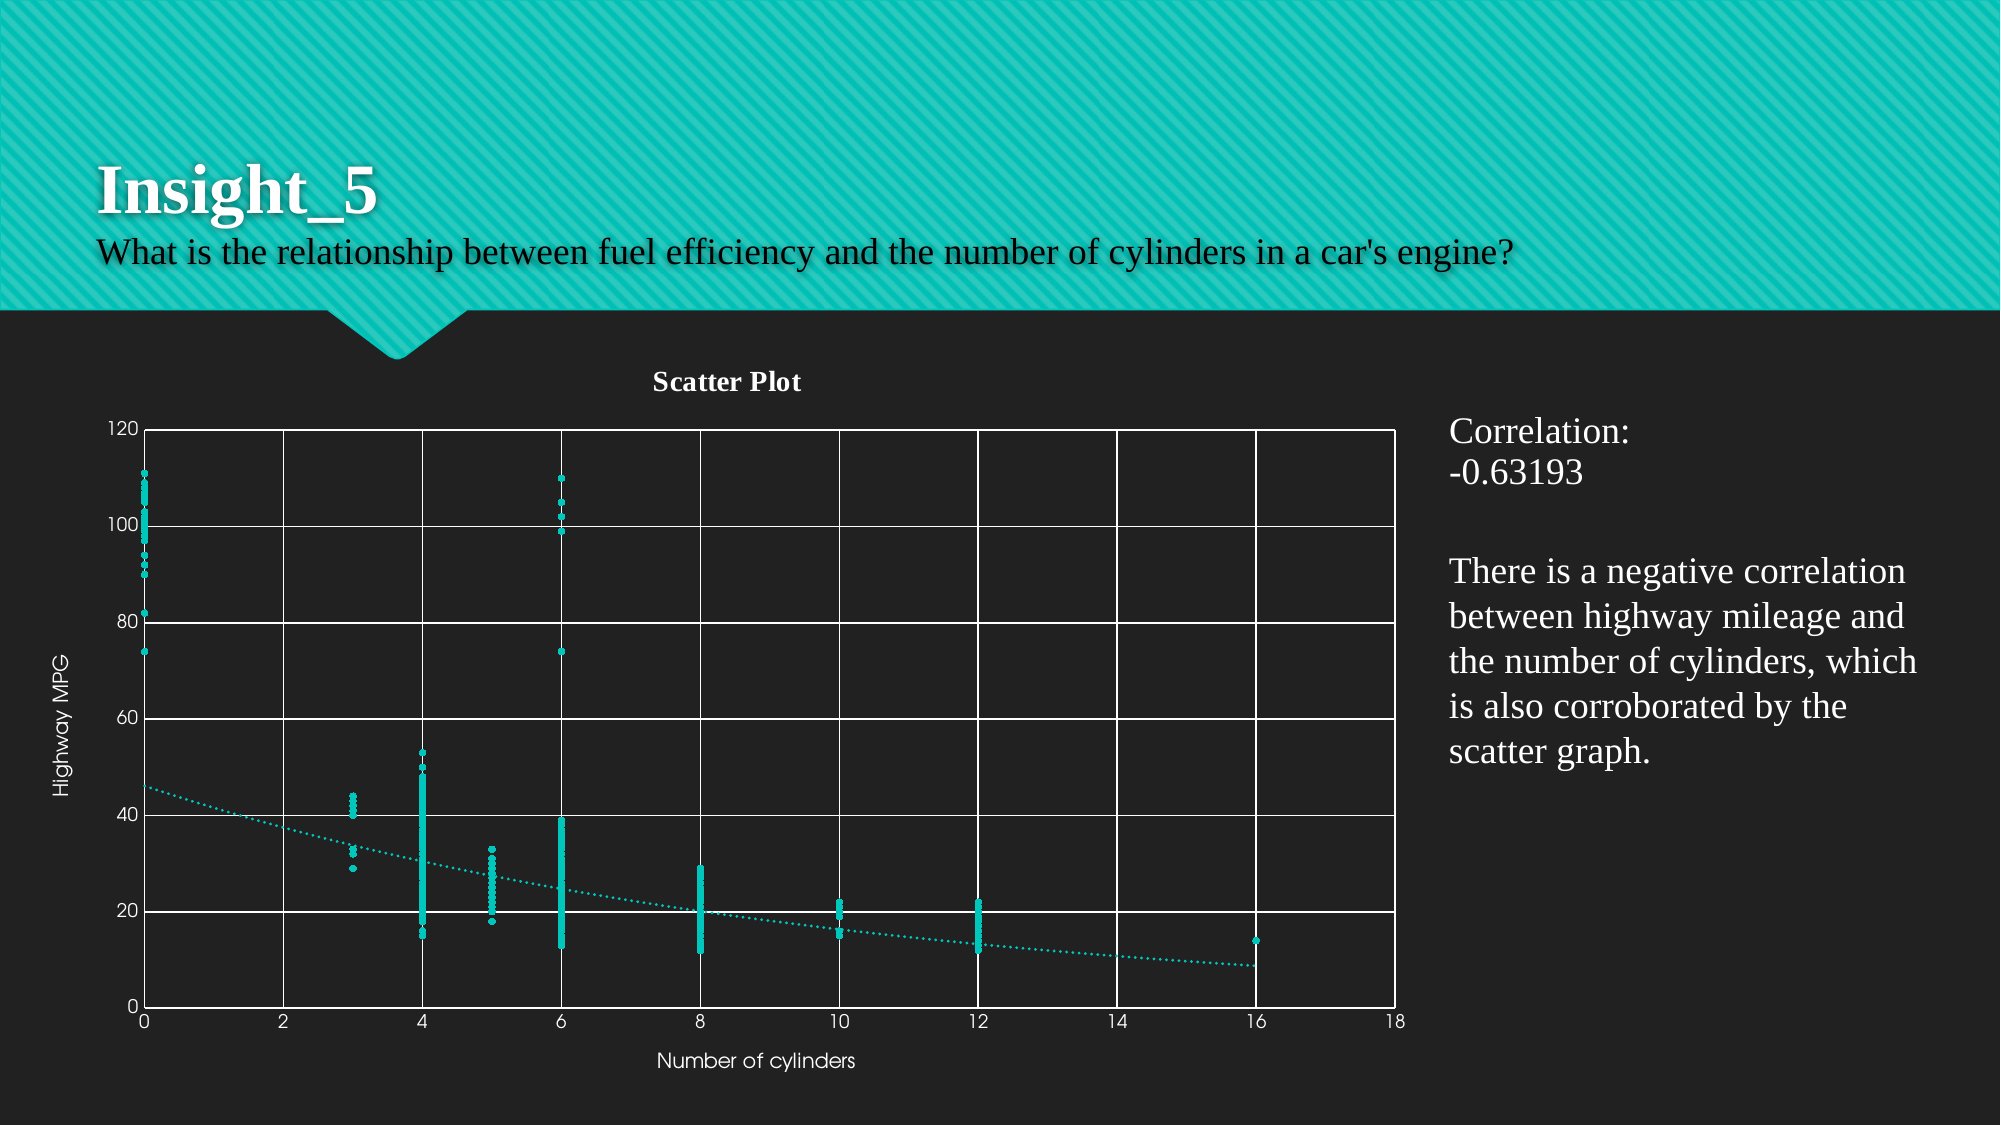

# Insight_5 What is the relationship between fuel efficiency and the number of cylinders in a car's engine?

### Chart: Scatter Plot

| Category | highway MPG |
|---|---|
| Correlation: -0.63193 |
| --- |
There is a negative correlation between highway mileage and the number of cylinders, which is also corroborated by the scatter graph.